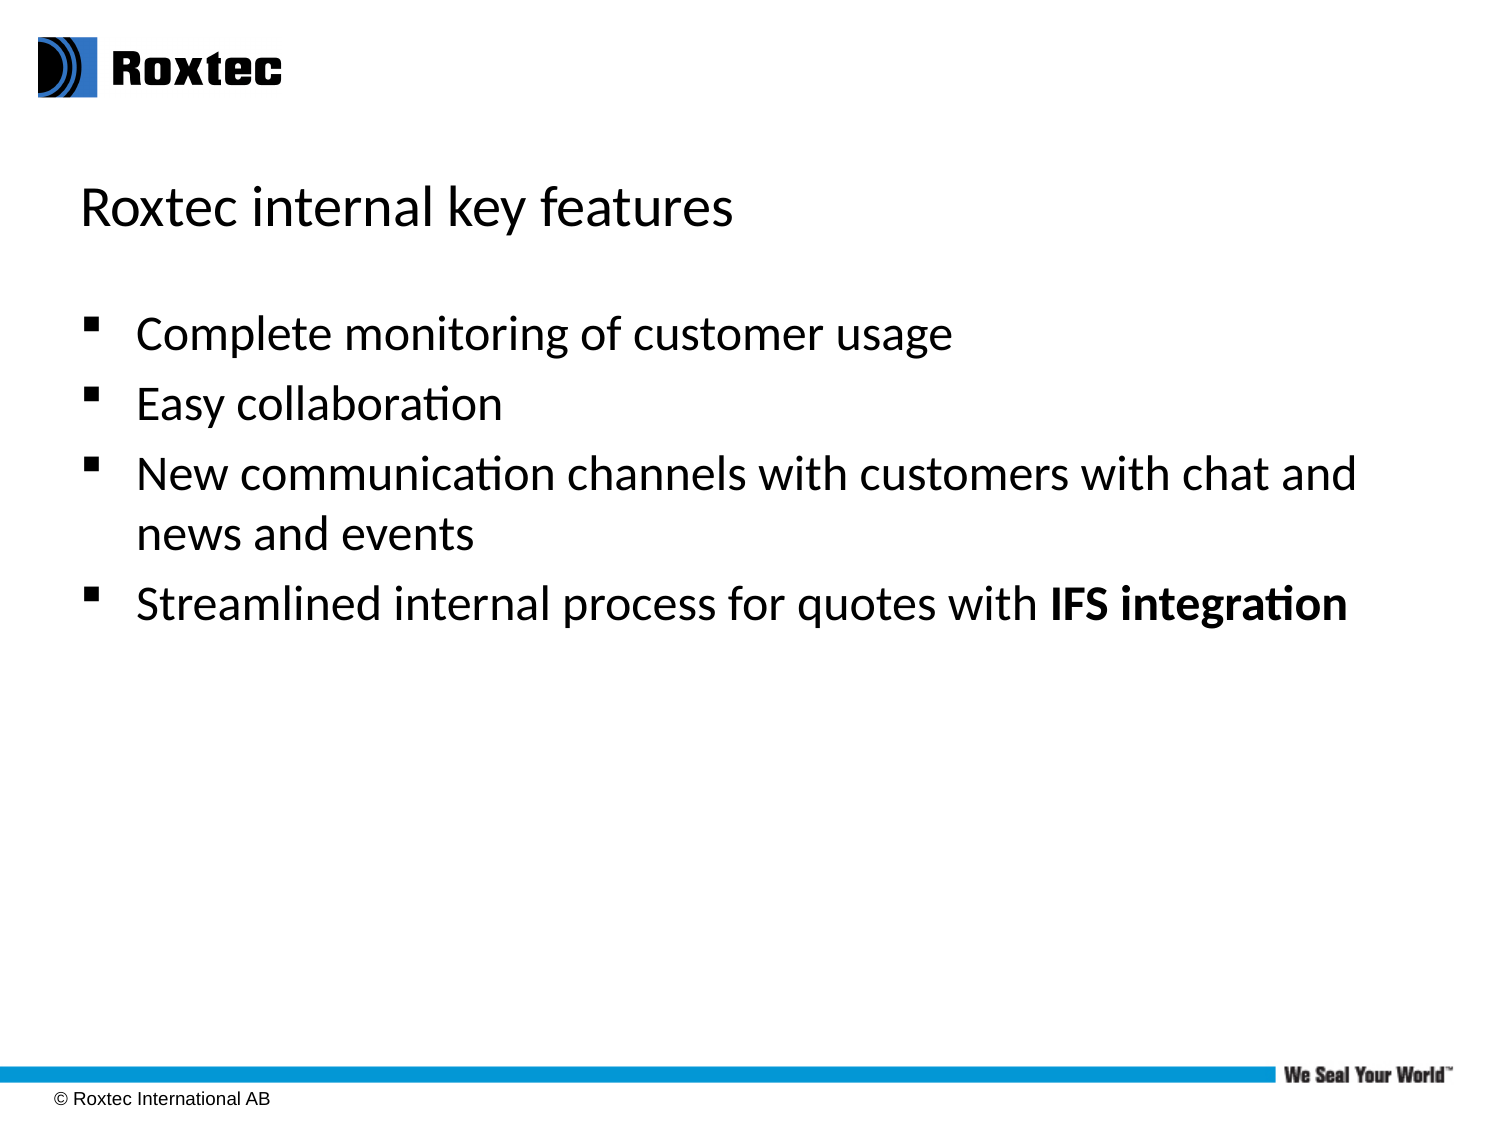

Roxtec internal key features

Complete monitoring of customer usage
Easy collaboration
New communication channels with customers with chat and news and events
Streamlined internal process for quotes with IFS integration